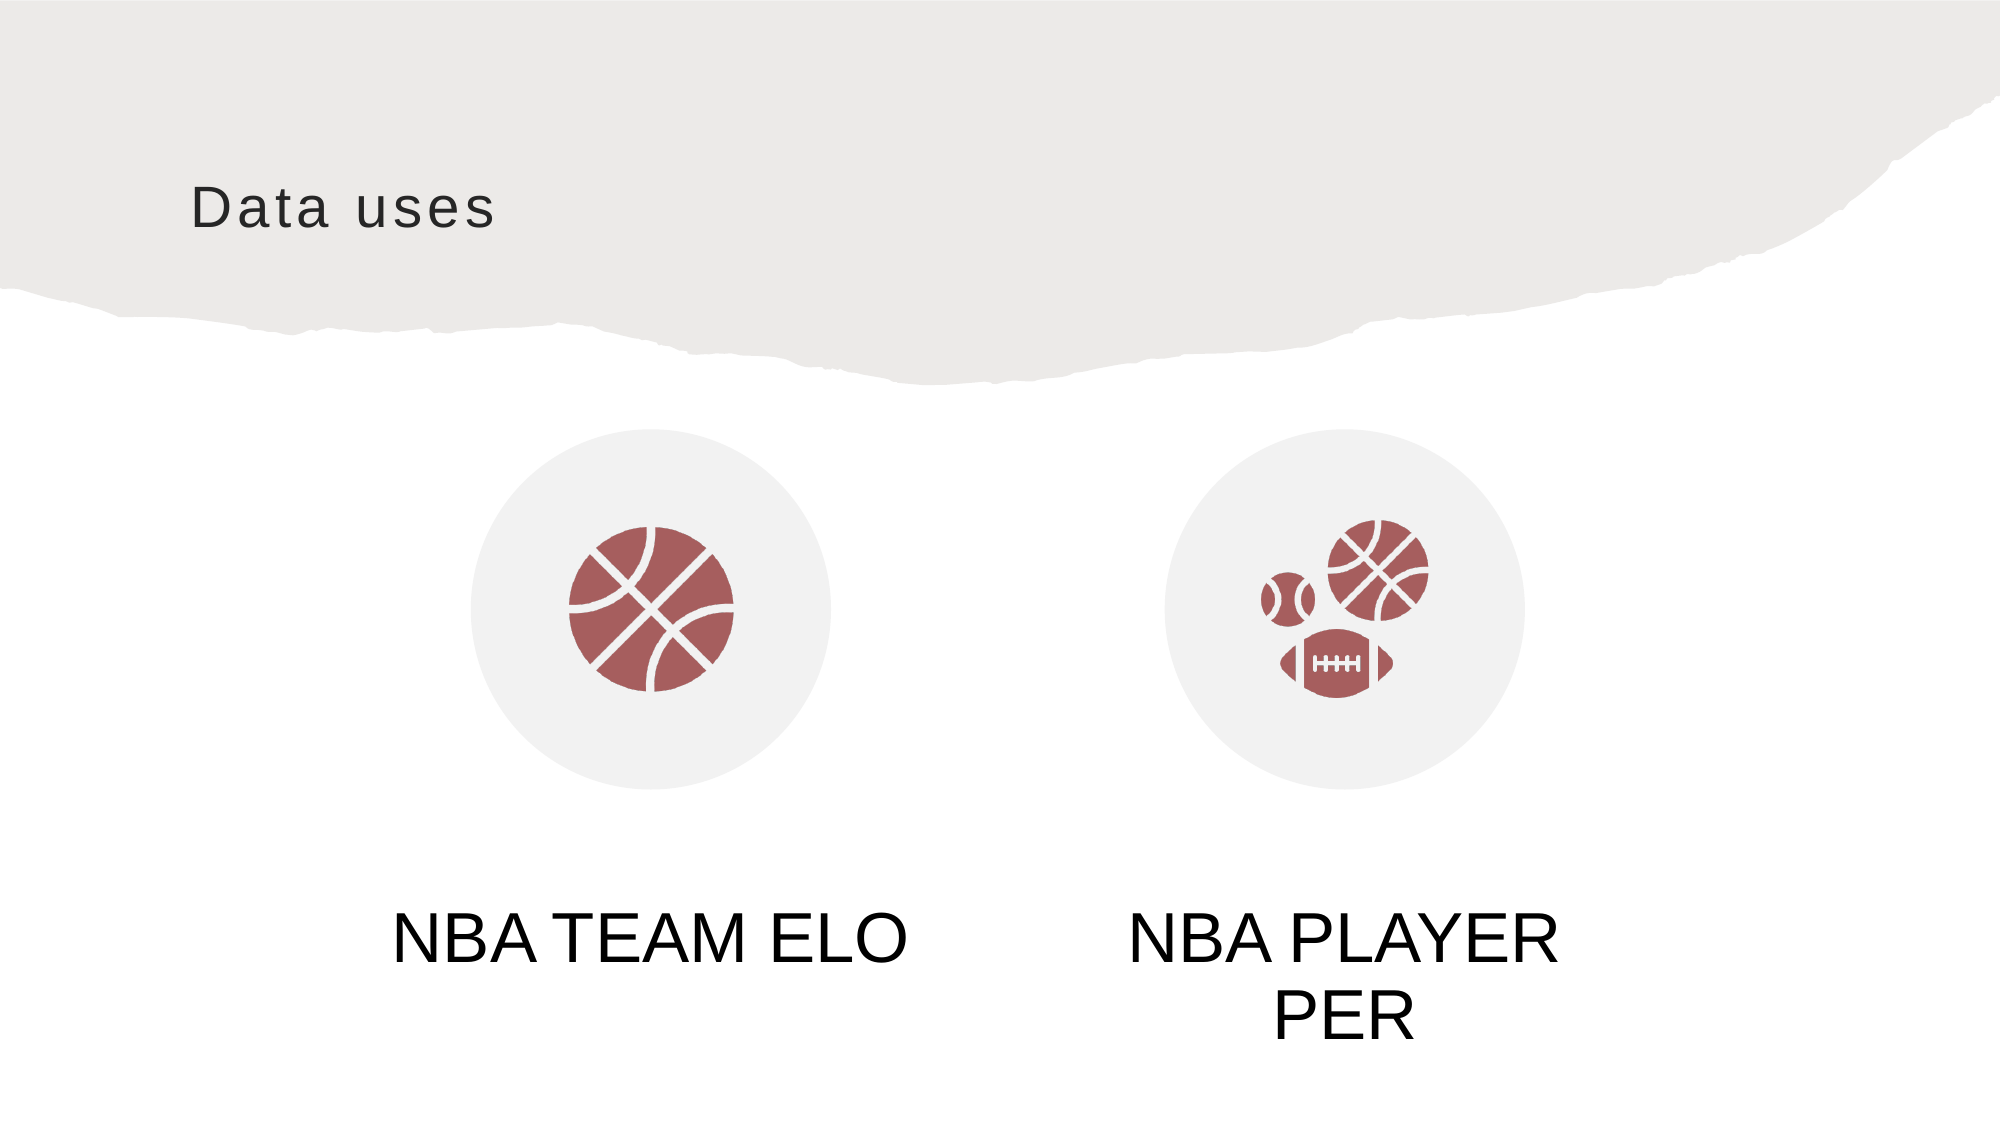

# Data uses
NBA Team Elo
NBA Player PER